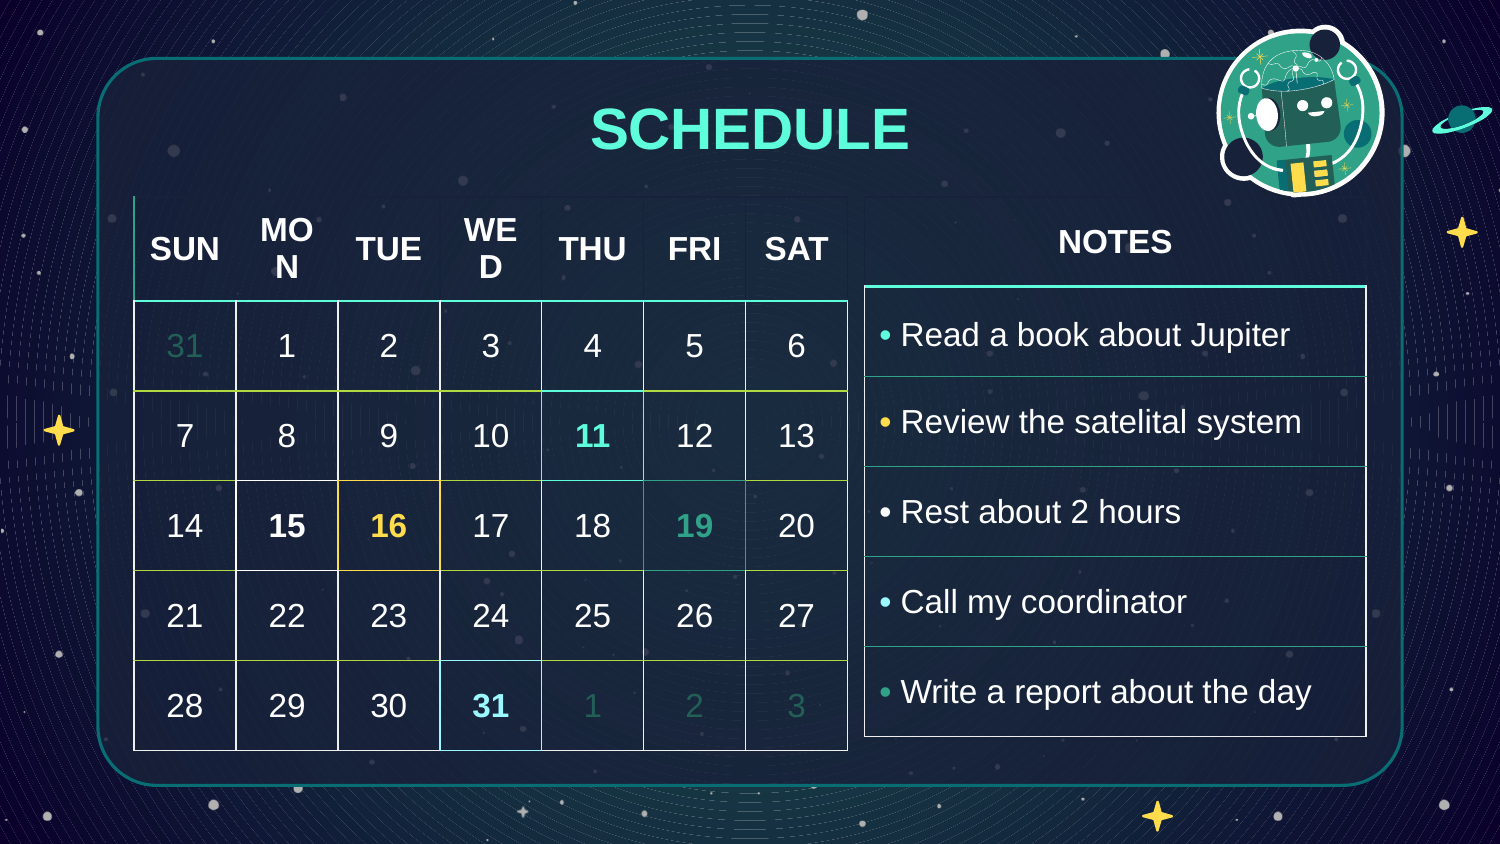

# SCHEDULE
| SUN | MON | TUE | WED | THU | FRI | SAT |
| --- | --- | --- | --- | --- | --- | --- |
| 31 | 1 | 2 | 3 | 4 | 5 | 6 |
| 7 | 8 | 9 | 10 | 11 | 12 | 13 |
| 14 | 15 | 16 | 17 | 18 | 19 | 20 |
| 21 | 22 | 23 | 24 | 25 | 26 | 27 |
| 28 | 29 | 30 | 31 | 1 | 2 | 3 |
| NOTES |
| --- |
| • Read a book about Jupiter |
| • Review the satelital system |
| • Rest about 2 hours |
| • Call my coordinator |
| • Write a report about the day |